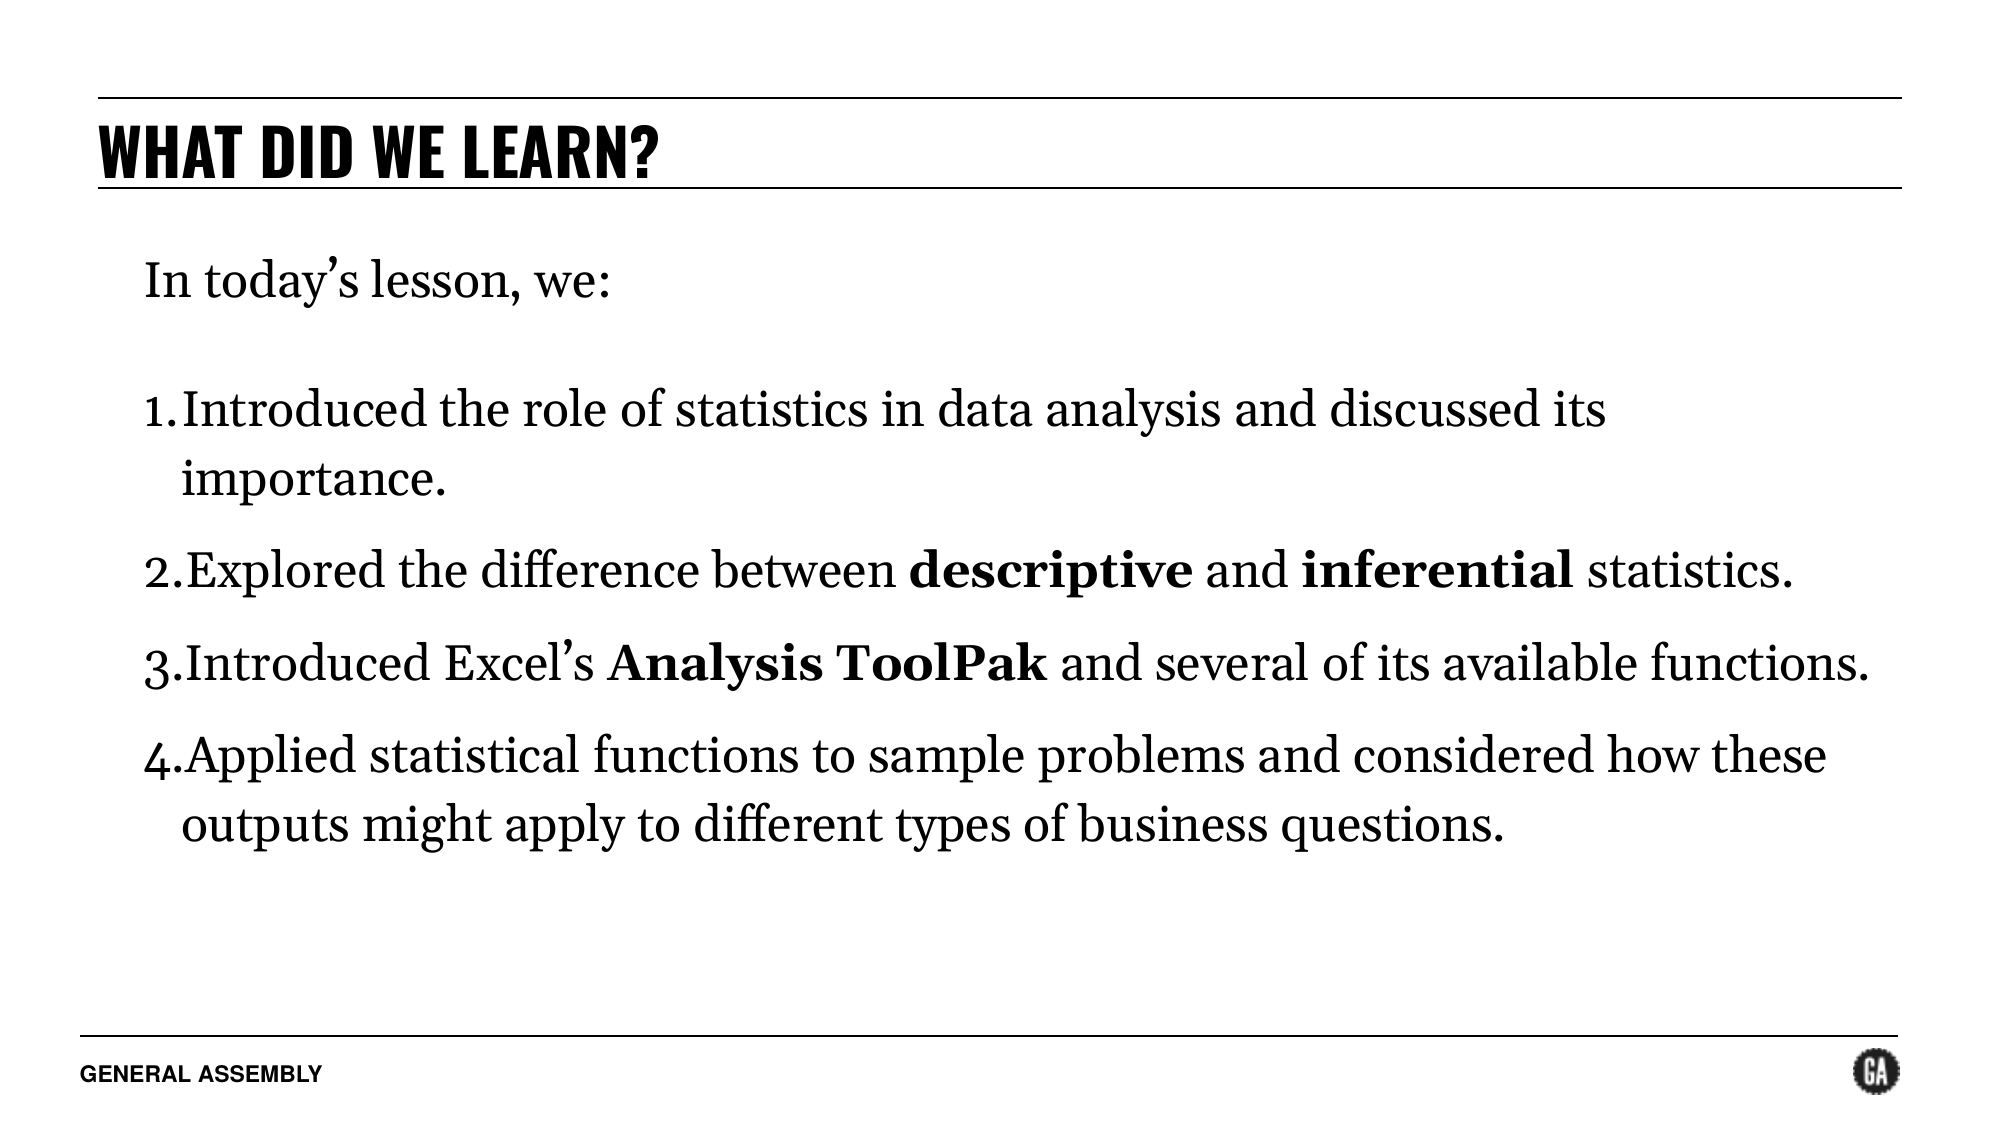

WHAT DID WE LEARN?
In today’s lesson, we:
Introduced the role of statistics in data analysis and discussed its importance.
Explored the difference between descriptive and inferential statistics.
Introduced Excel’s Analysis ToolPak and several of its available functions.
Applied statistical functions to sample problems and considered how these outputs might apply to different types of business questions.